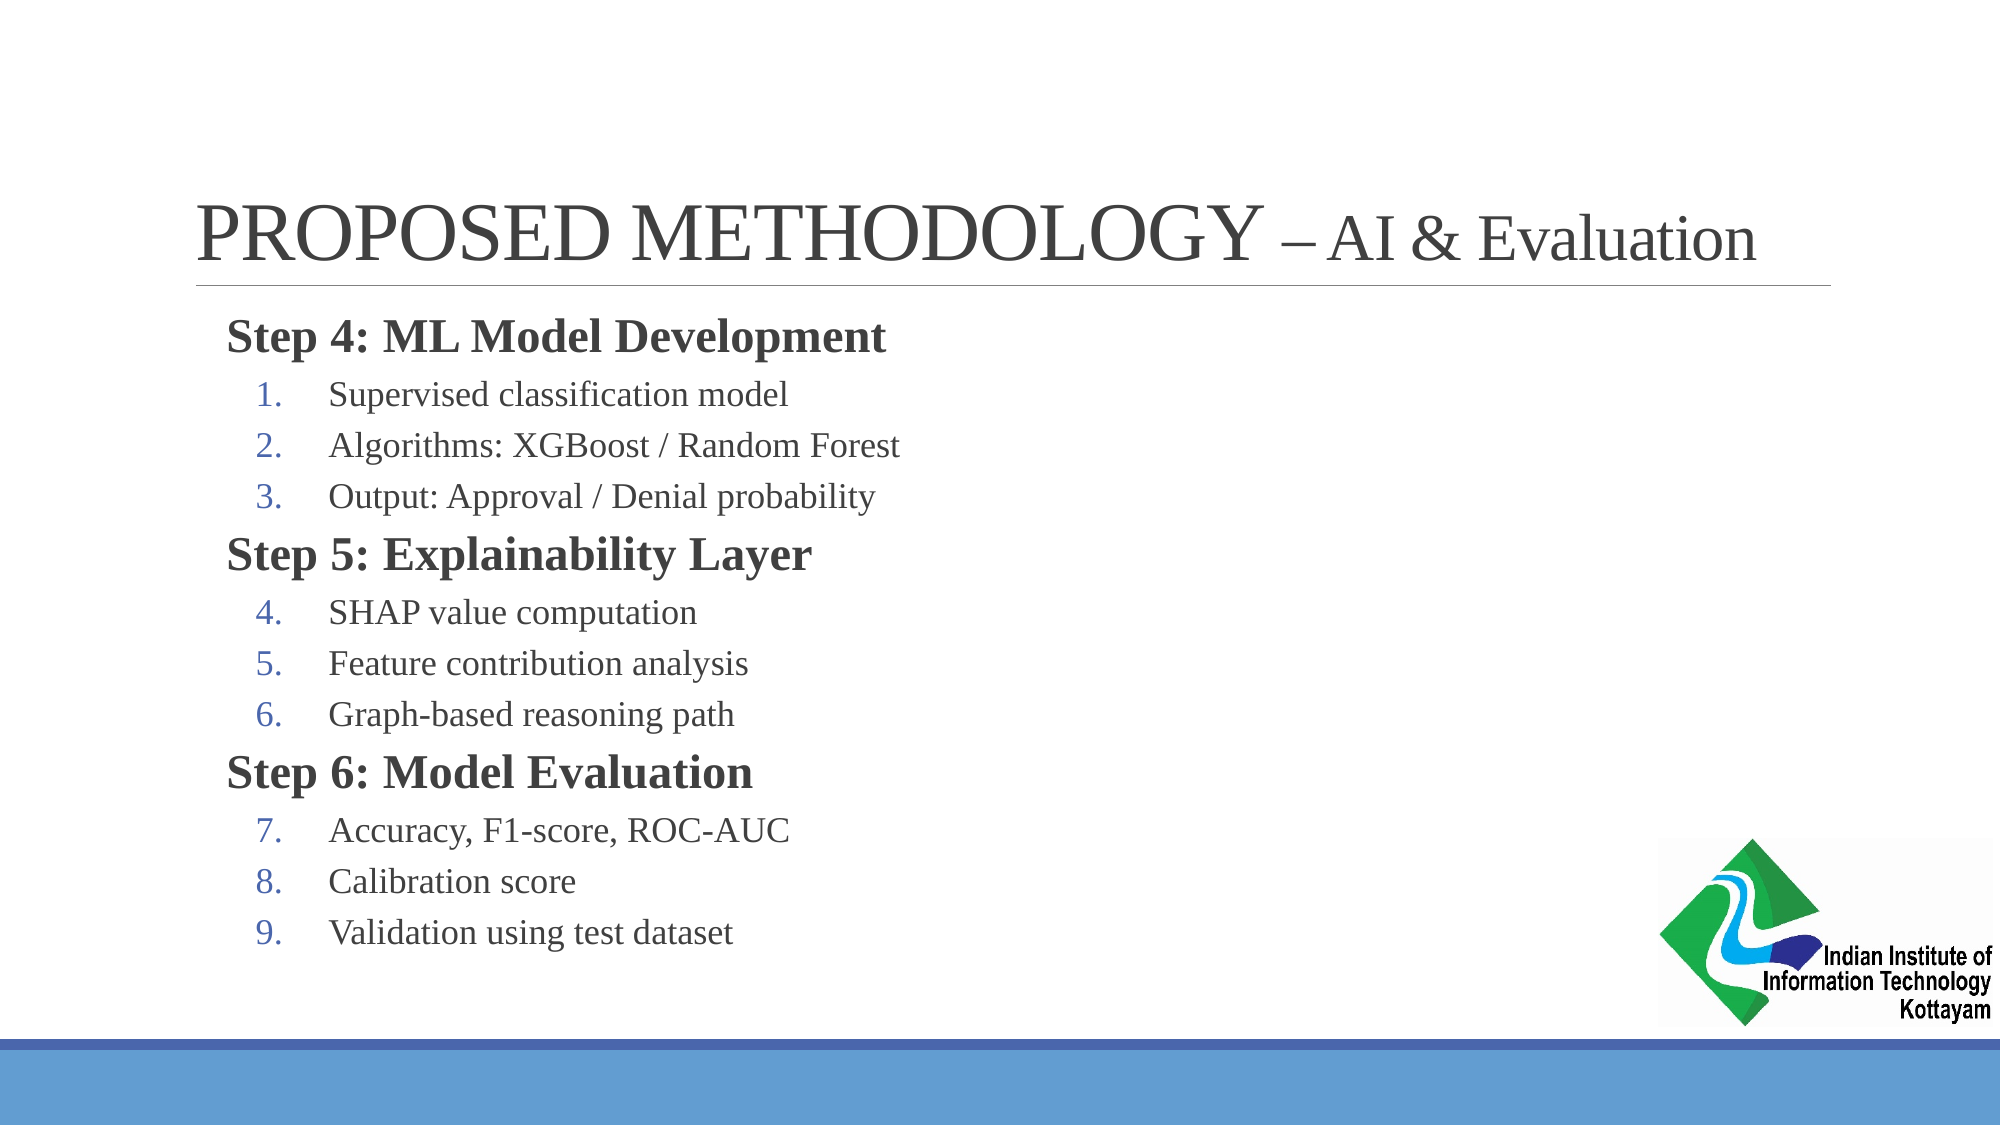

# PROPOSED METHODOLOGY – AI & Evaluation
Step 4: ML Model Development
Supervised classification model
Algorithms: XGBoost / Random Forest
Output: Approval / Denial probability
Step 5: Explainability Layer
SHAP value computation
Feature contribution analysis
Graph-based reasoning path
Step 6: Model Evaluation
Accuracy, F1-score, ROC-AUC
Calibration score
Validation using test dataset